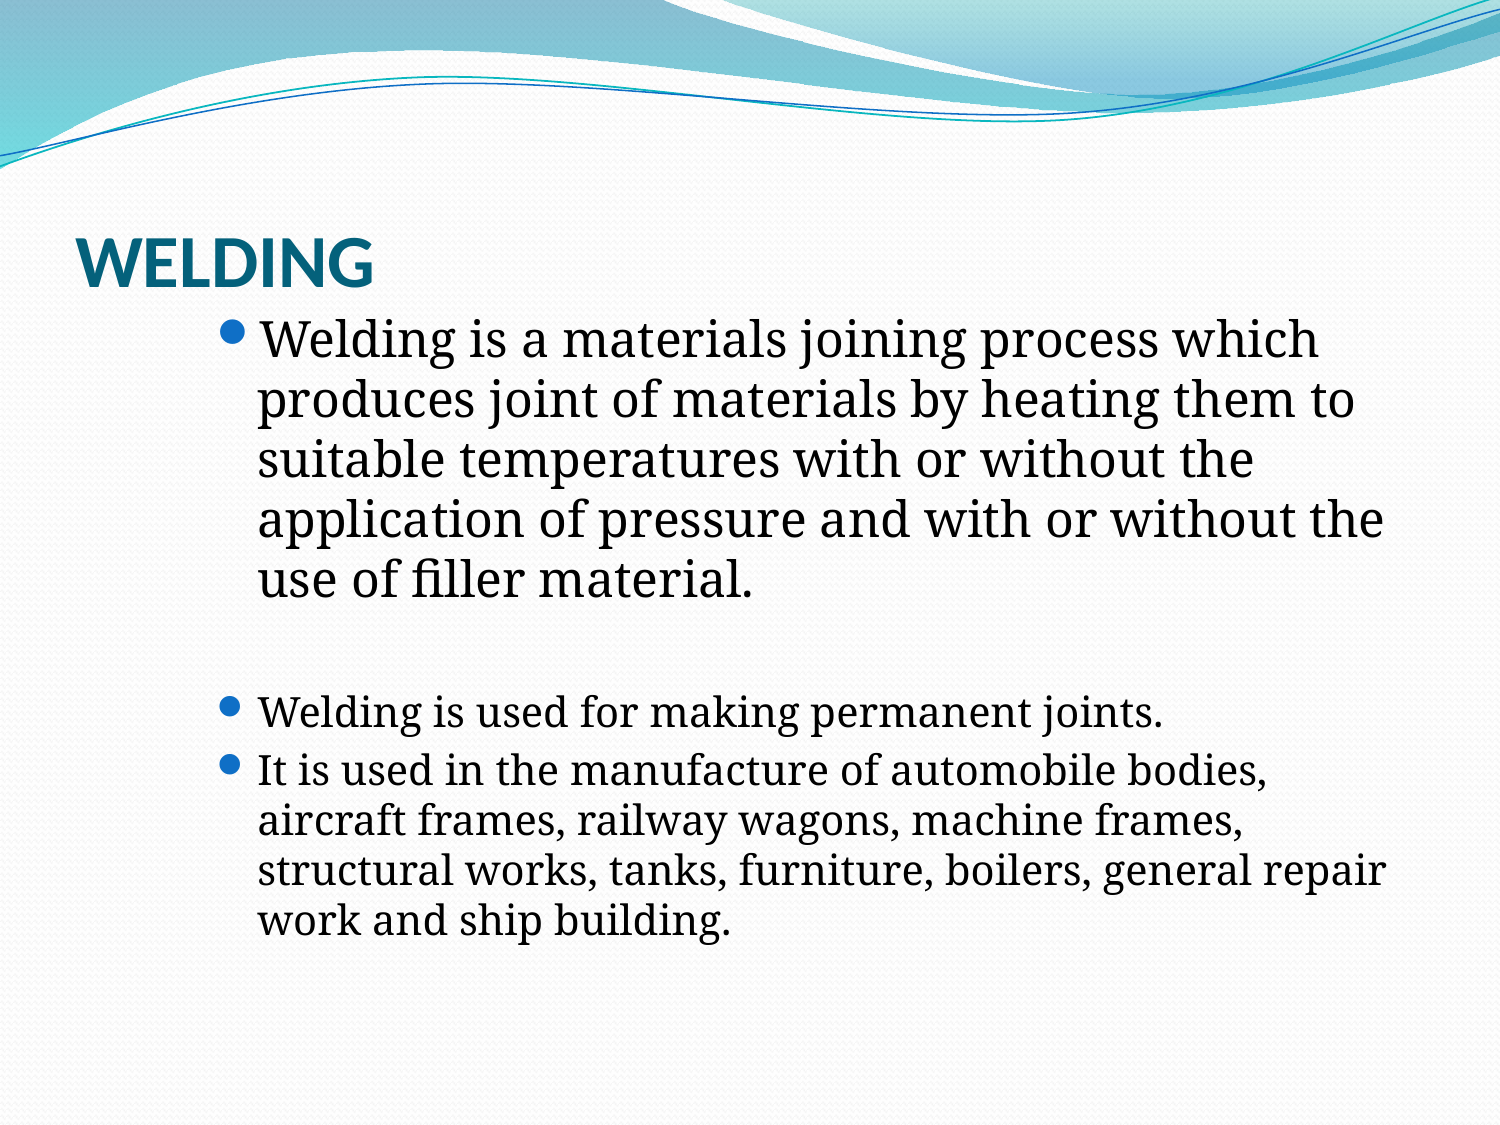

# WELDING
Welding is a materials joining process which produces joint of materials by heating them to suitable temperatures with or without the application of pressure and with or without the use of filler material.

Welding is used for making permanent joints.
It is used in the manufacture of automobile bodies, aircraft frames, railway wagons, machine frames, structural works, tanks, furniture, boilers, general repair work and ship building.